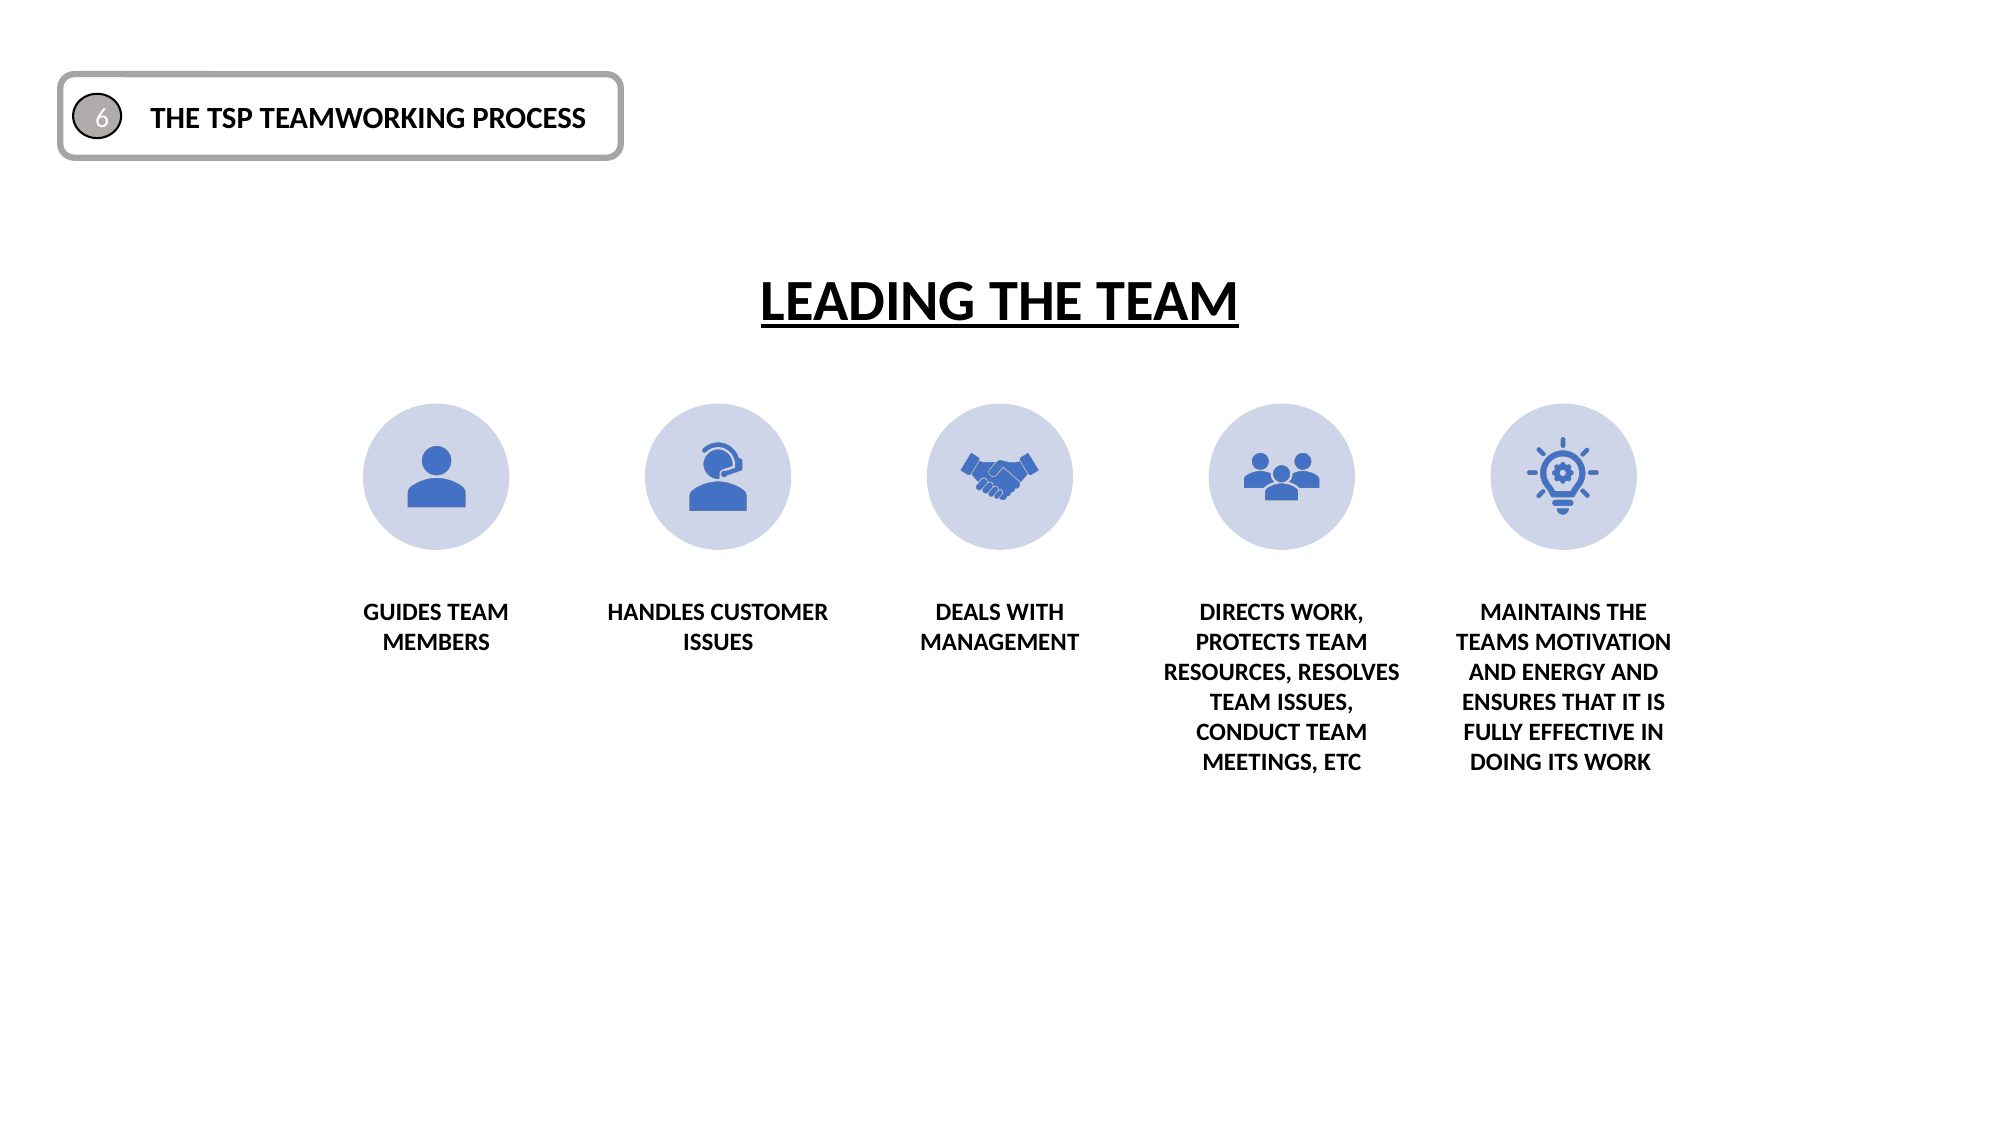

THE TSP TEAMWORKING PROCESS
6
LEADING THE TEAM
Guides team members
Handles customer issues
Deals with management
Directs work, protects team resources, resolves team issues, conduct team meetings, etc
Maintains the teams motivation and energy and ensures that it is fully effective in doing its work